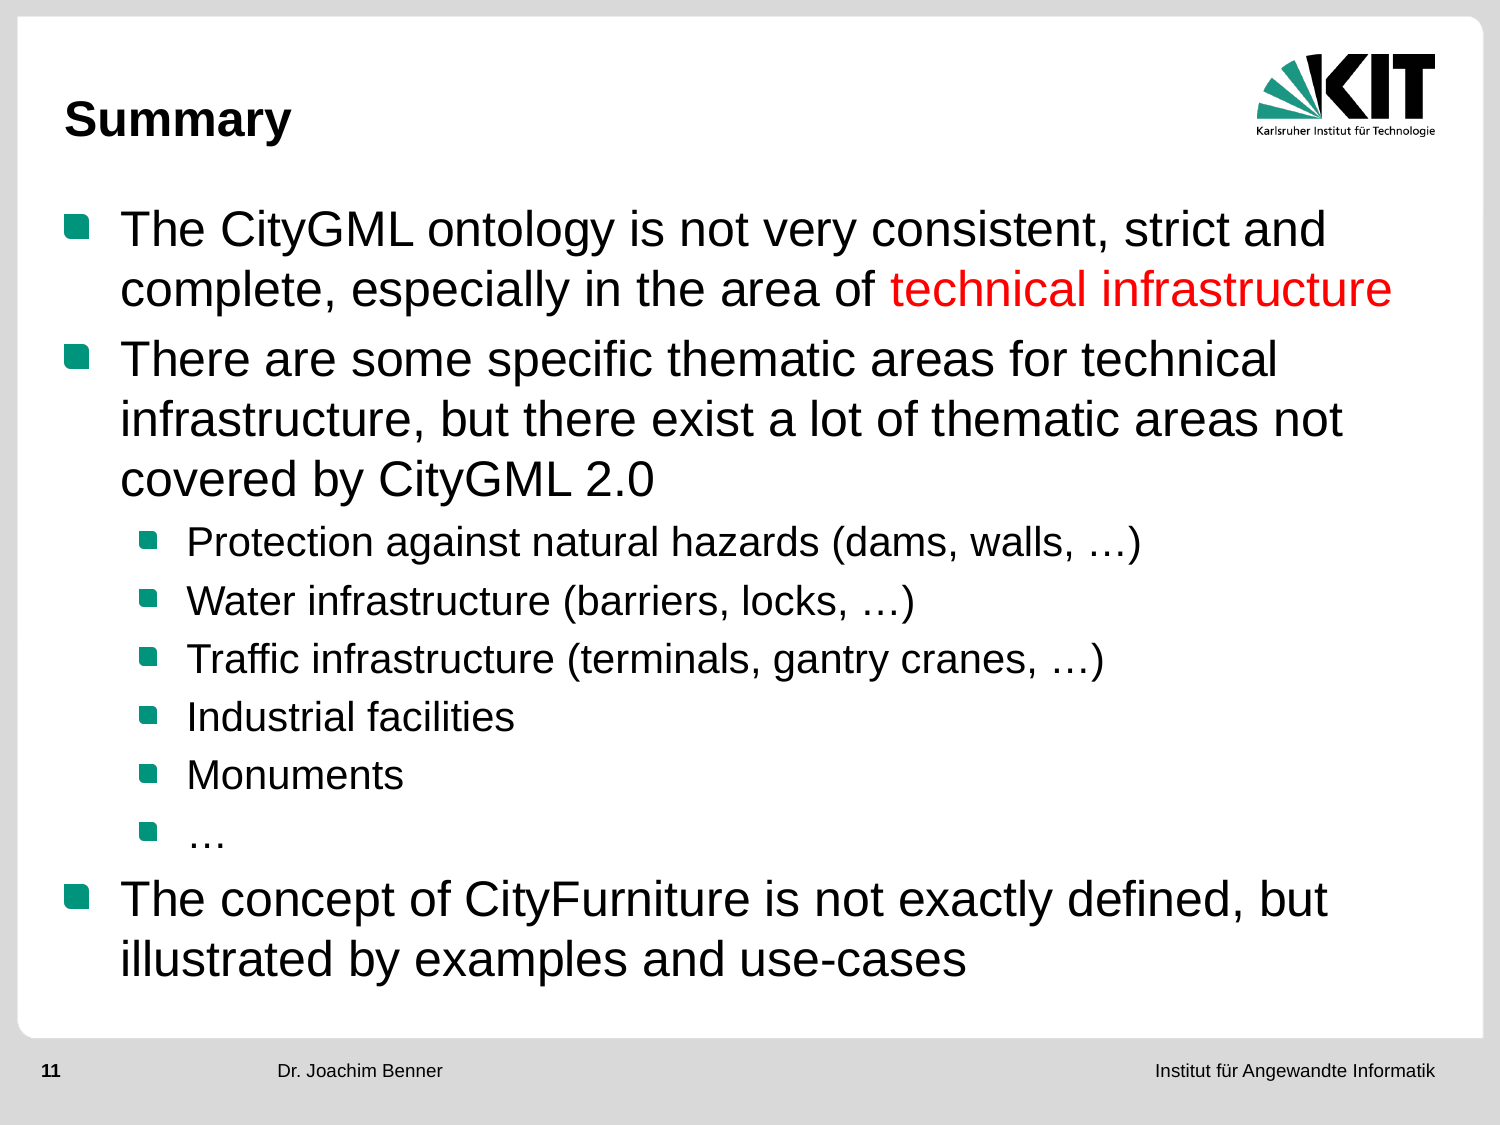

# Summary
The CityGML ontology is not very consistent, strict and complete, especially in the area of technical infrastructure
There are some specific thematic areas for technical infrastructure, but there exist a lot of thematic areas not covered by CityGML 2.0
Protection against natural hazards (dams, walls, …)
Water infrastructure (barriers, locks, …)
Traffic infrastructure (terminals, gantry cranes, …)
Industrial facilities
Monuments
…
The concept of CityFurniture is not exactly defined, but illustrated by examples and use-cases
Dr. Joachim Benner